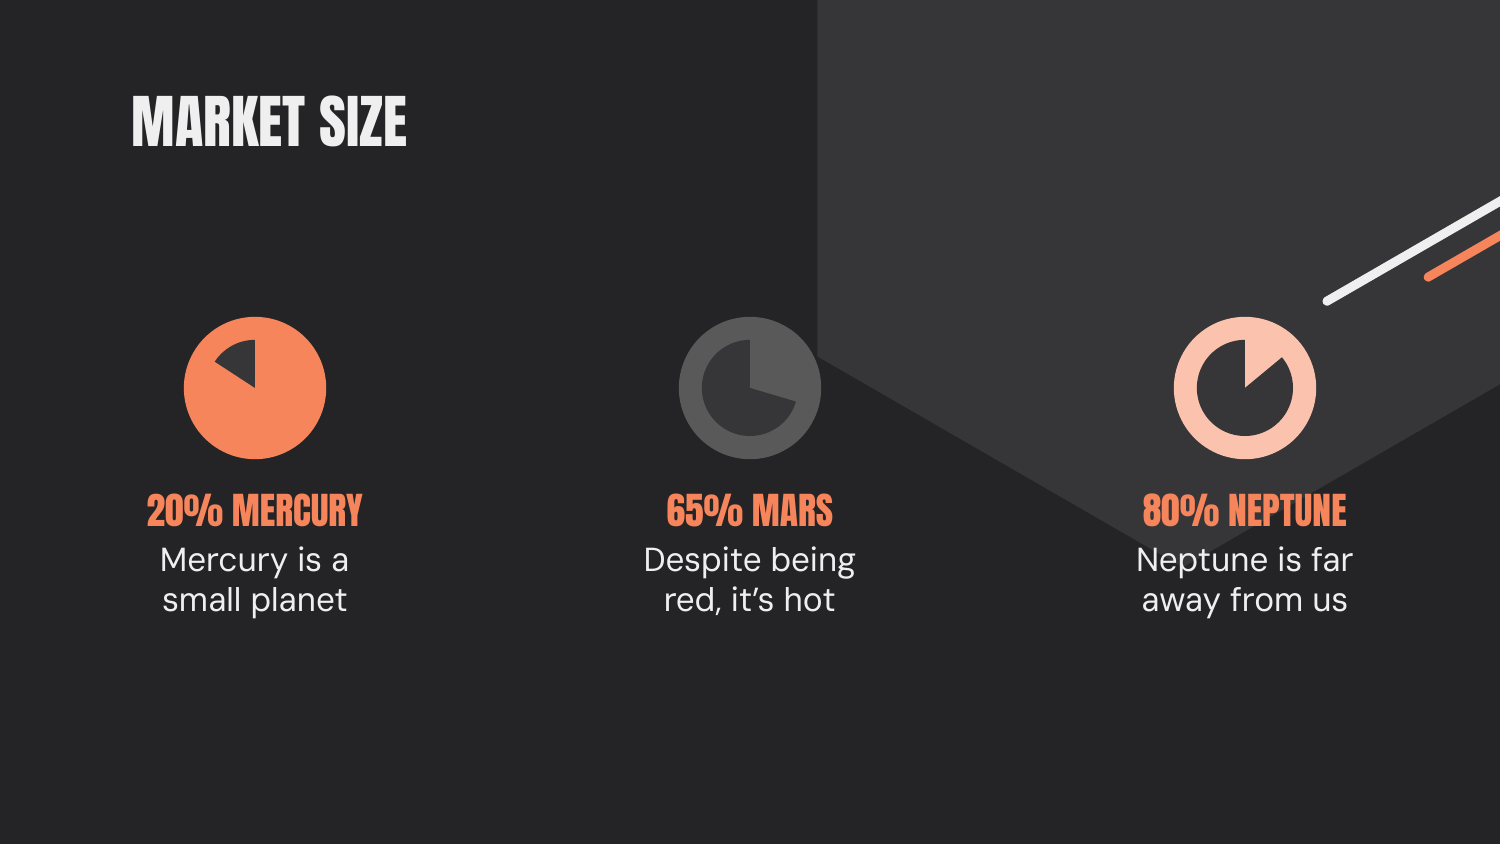

# MARKET SIZE

20% MERCURY
65% MARS
80% NEPTUNE
Mercury is a small planet

Despite being red, it’s hot
Neptune is far away from us